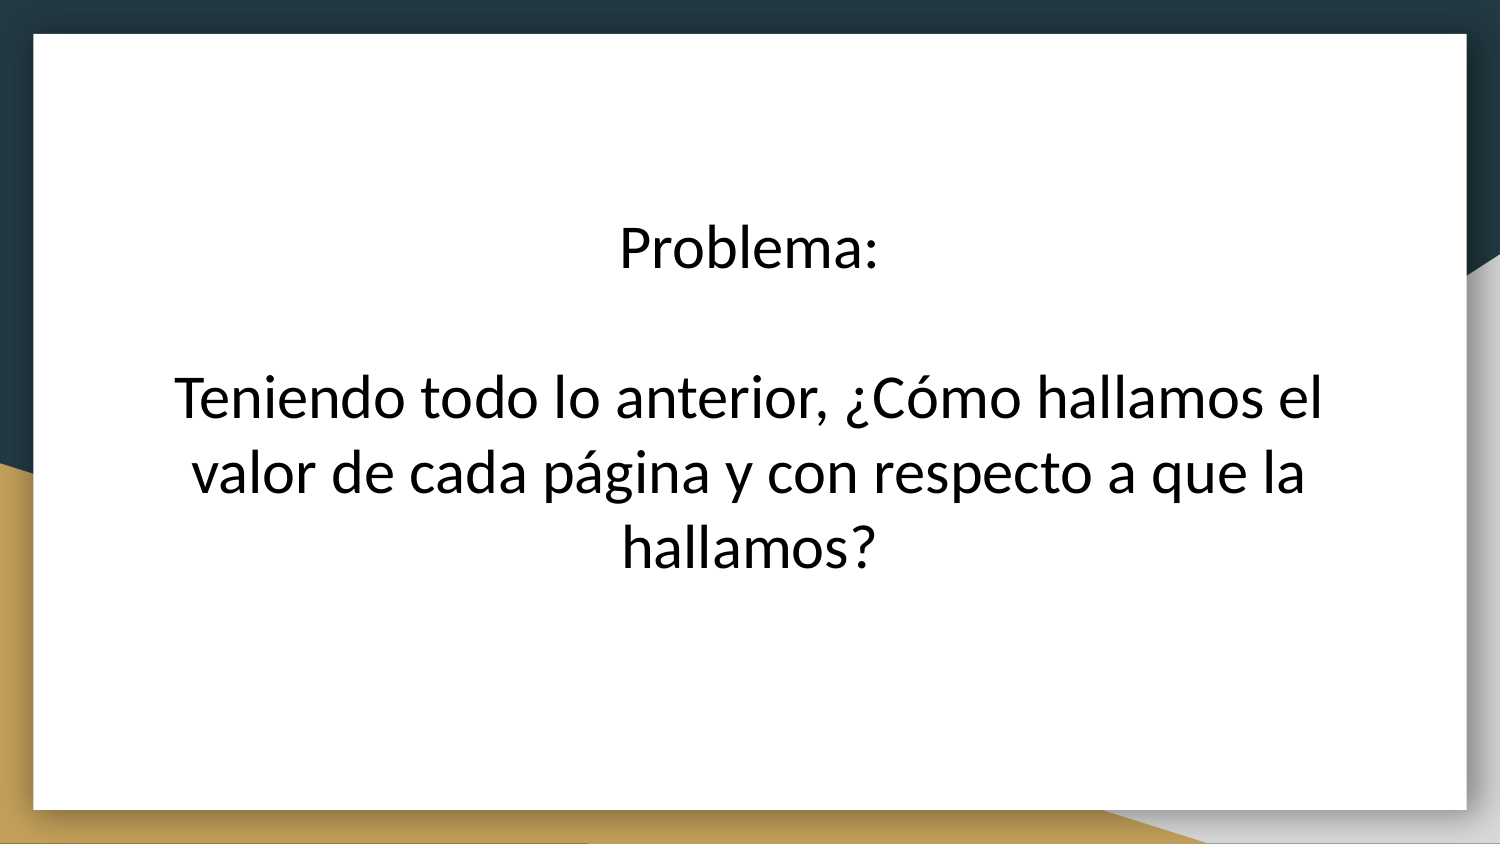

Problema:

Teniendo todo lo anterior, ¿Cómo hallamos el valor de cada página y con respecto a que la hallamos?